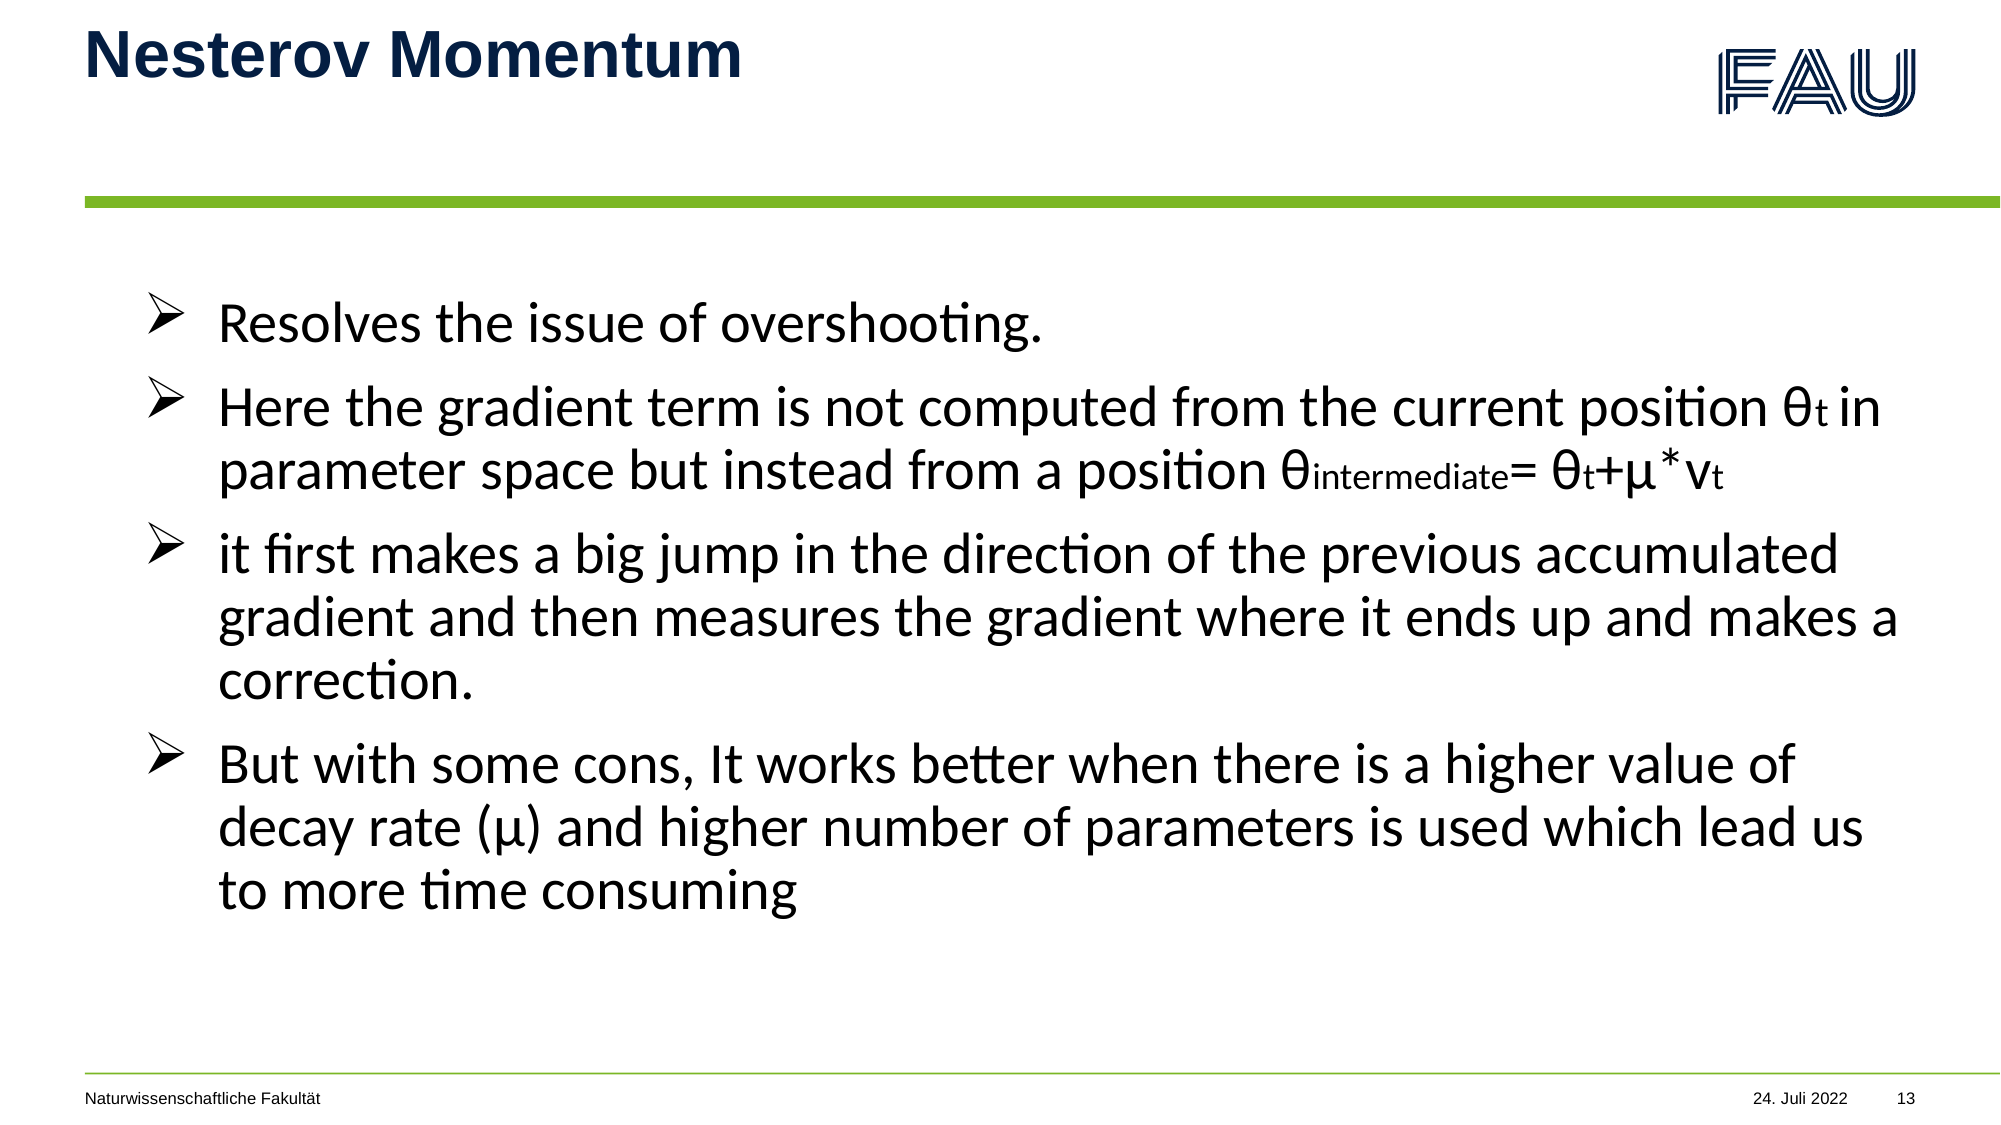

# Nesterov Momentum

Resolves the issue of overshooting.
Here the gradient term is not computed from the current position θt in parameter space but instead from a position θintermediate= θt+μ*vt
it first makes a big jump in the direction of the previous accumulated gradient and then measures the gradient where it ends up and makes a correction.
But with some cons, It works better when there is a higher value of decay rate (μ) and higher number of parameters is used which lead us to more time consuming
Naturwissenschaftliche Fakultät
24. Juli 2022
13